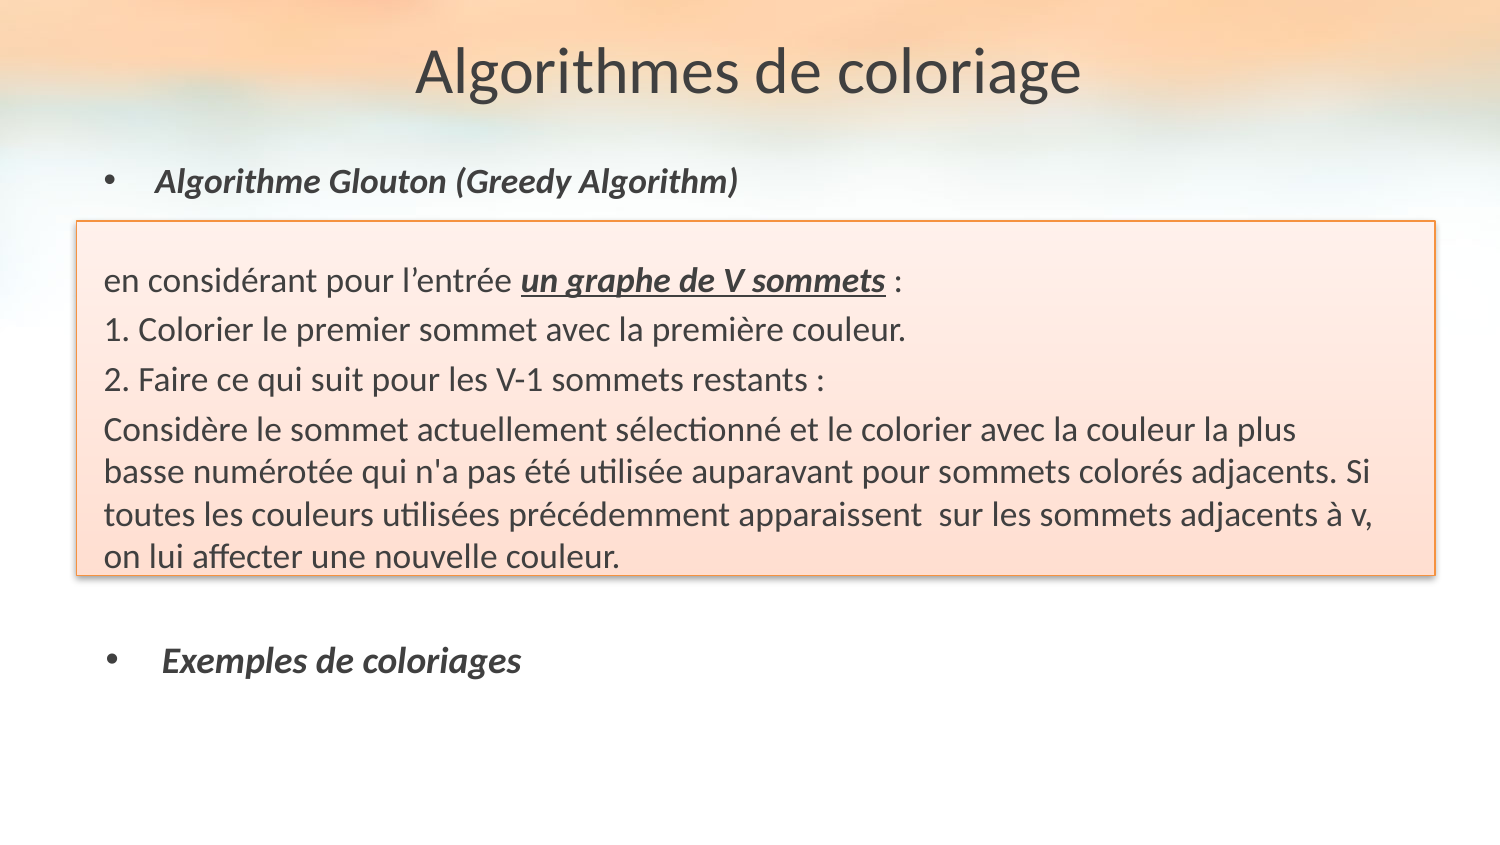

Algorithmes de coloriage
Algorithme Glouton (Greedy Algorithm)

en considérant pour l’entrée un graphe de V sommets :
1. Colorier le premier sommet avec la première couleur.
2. Faire ce qui suit pour les V-1 sommets restants :
Considère le sommet actuellement sélectionné et le colorier avec la couleur la plus basse numérotée qui n'a pas été utilisée auparavant pour sommets colorés adjacents. Si toutes les couleurs utilisées précédemment apparaissent  sur les sommets adjacents à v, on lui affecter une nouvelle couleur.

Exemples de coloriages